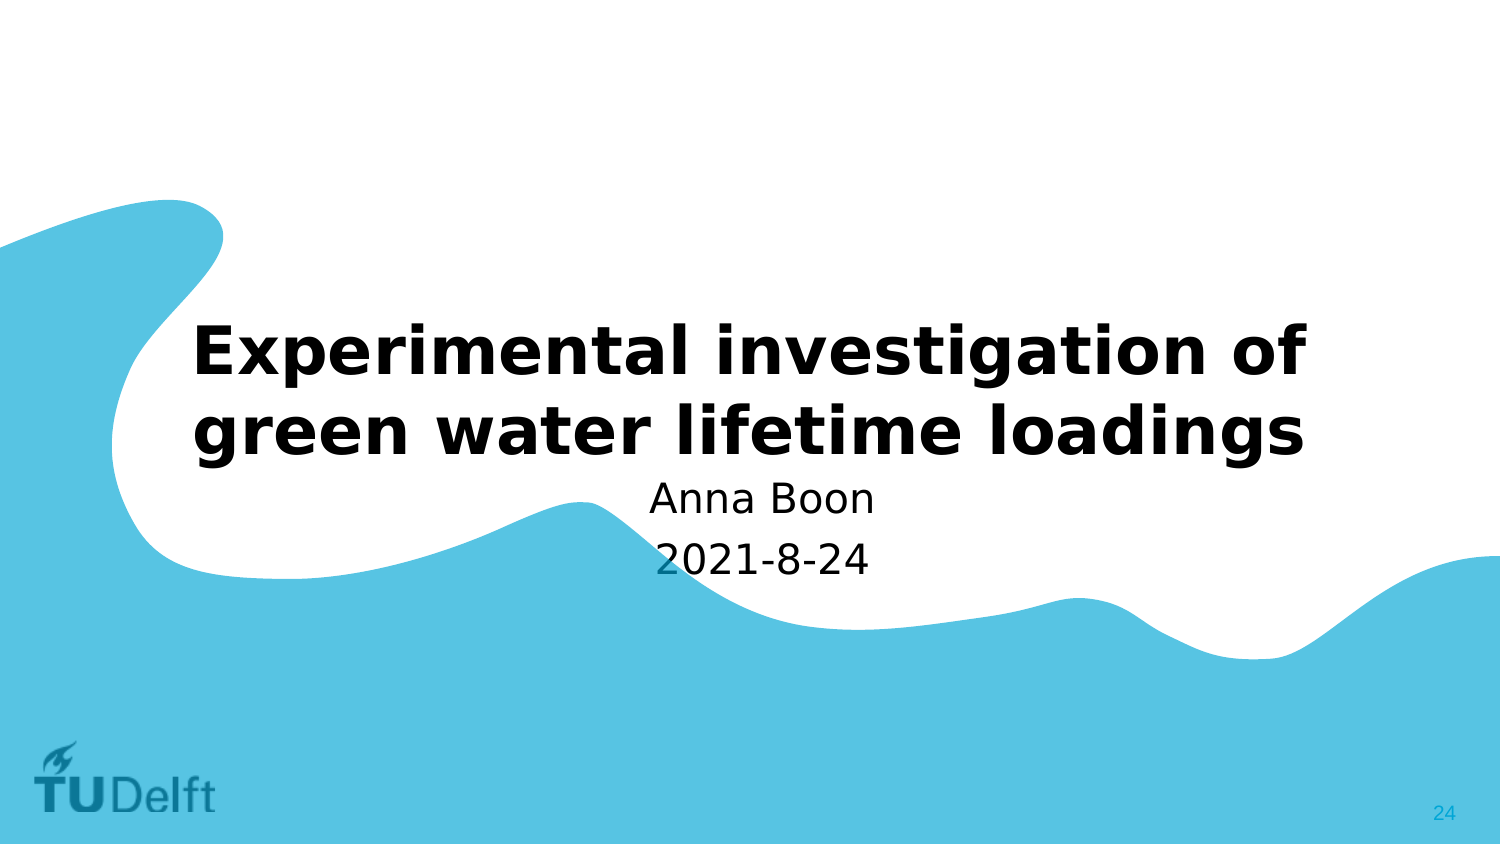

Experimental investigation of green water lifetime loadings
Anna Boon
2021-8-24